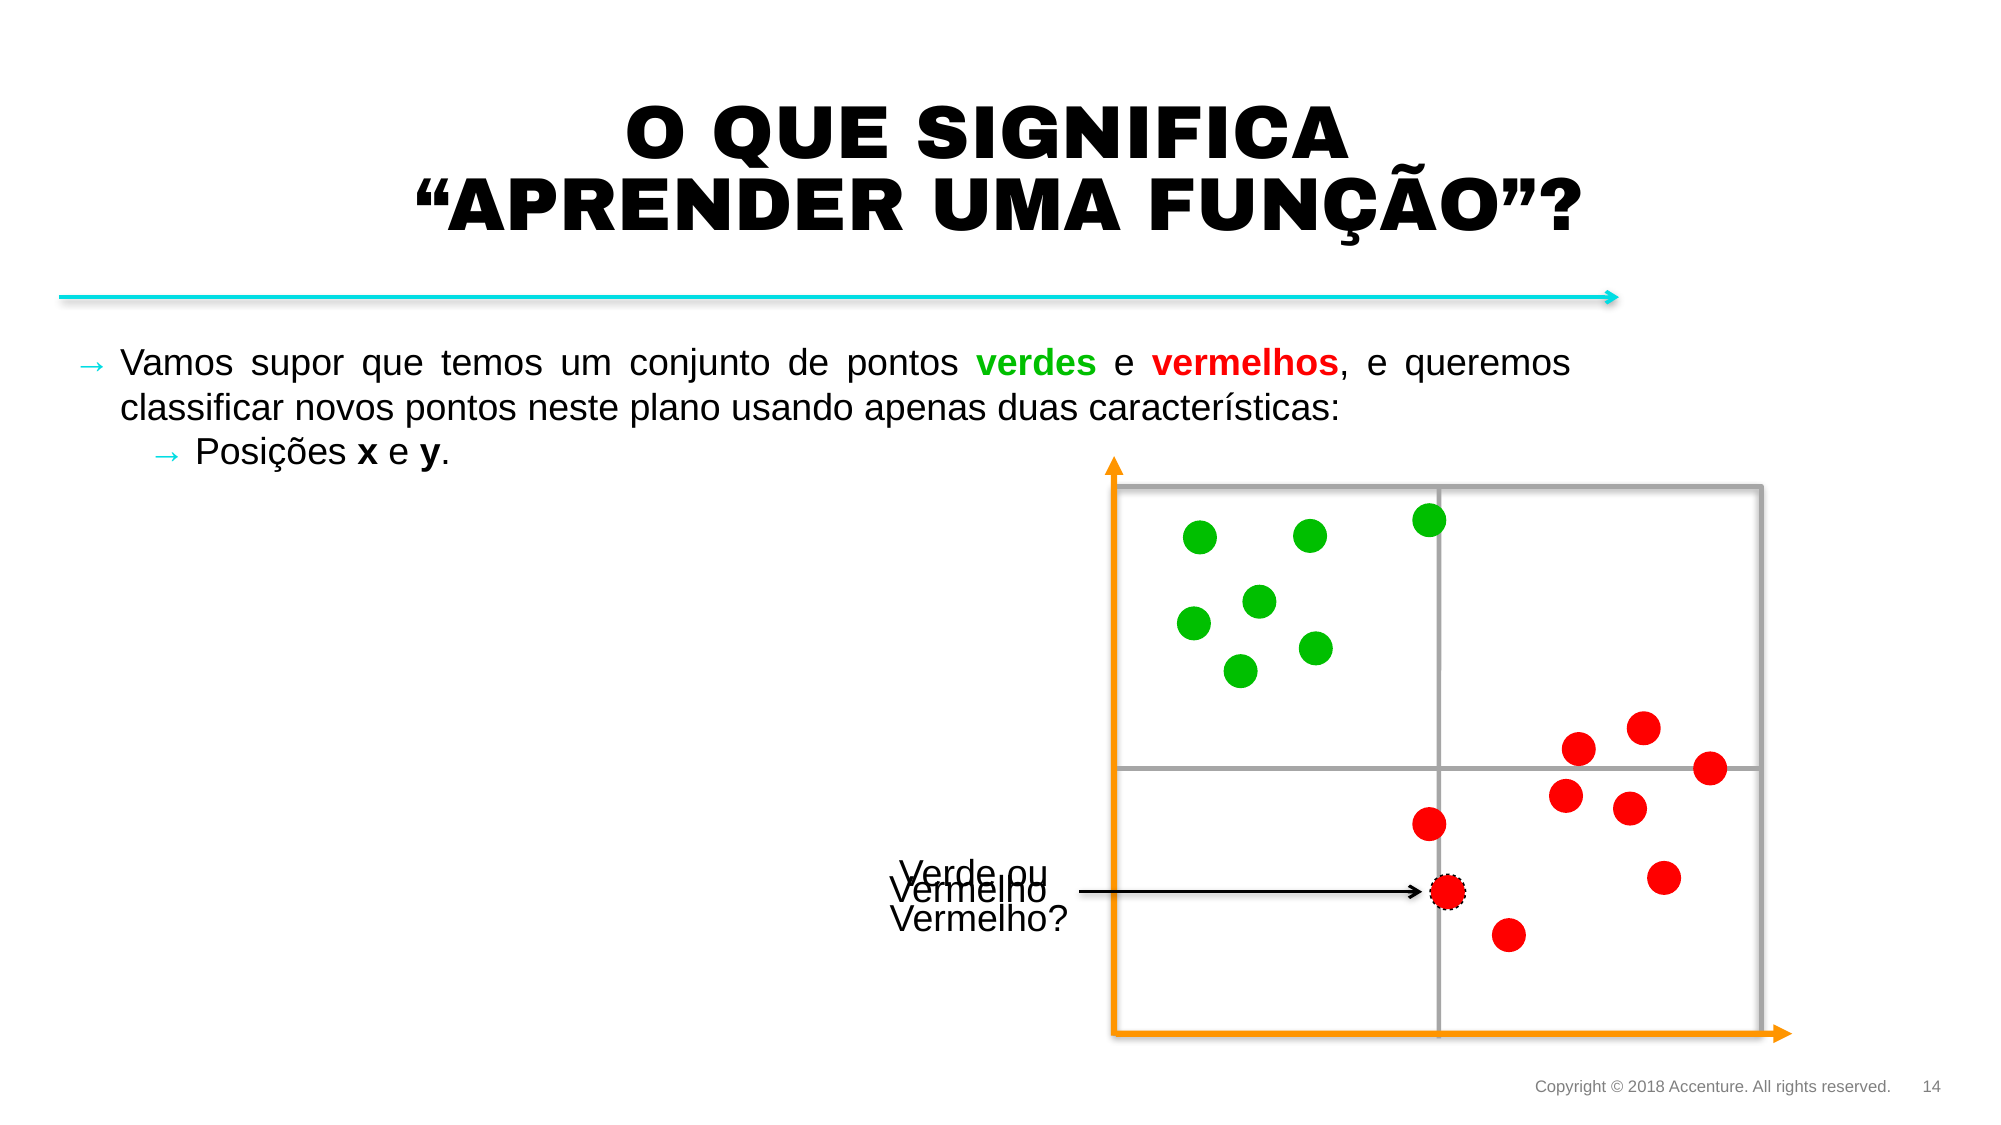

# O que significa “aprender uma função”?
Vamos supor que temos um conjunto de pontos verdes e vermelhos, e queremos classificar novos pontos neste plano usando apenas duas características:
Posições x e y.

Verde ou
Vermelho?
Vermelho

Copyright © 2018 Accenture. All rights reserved.
14